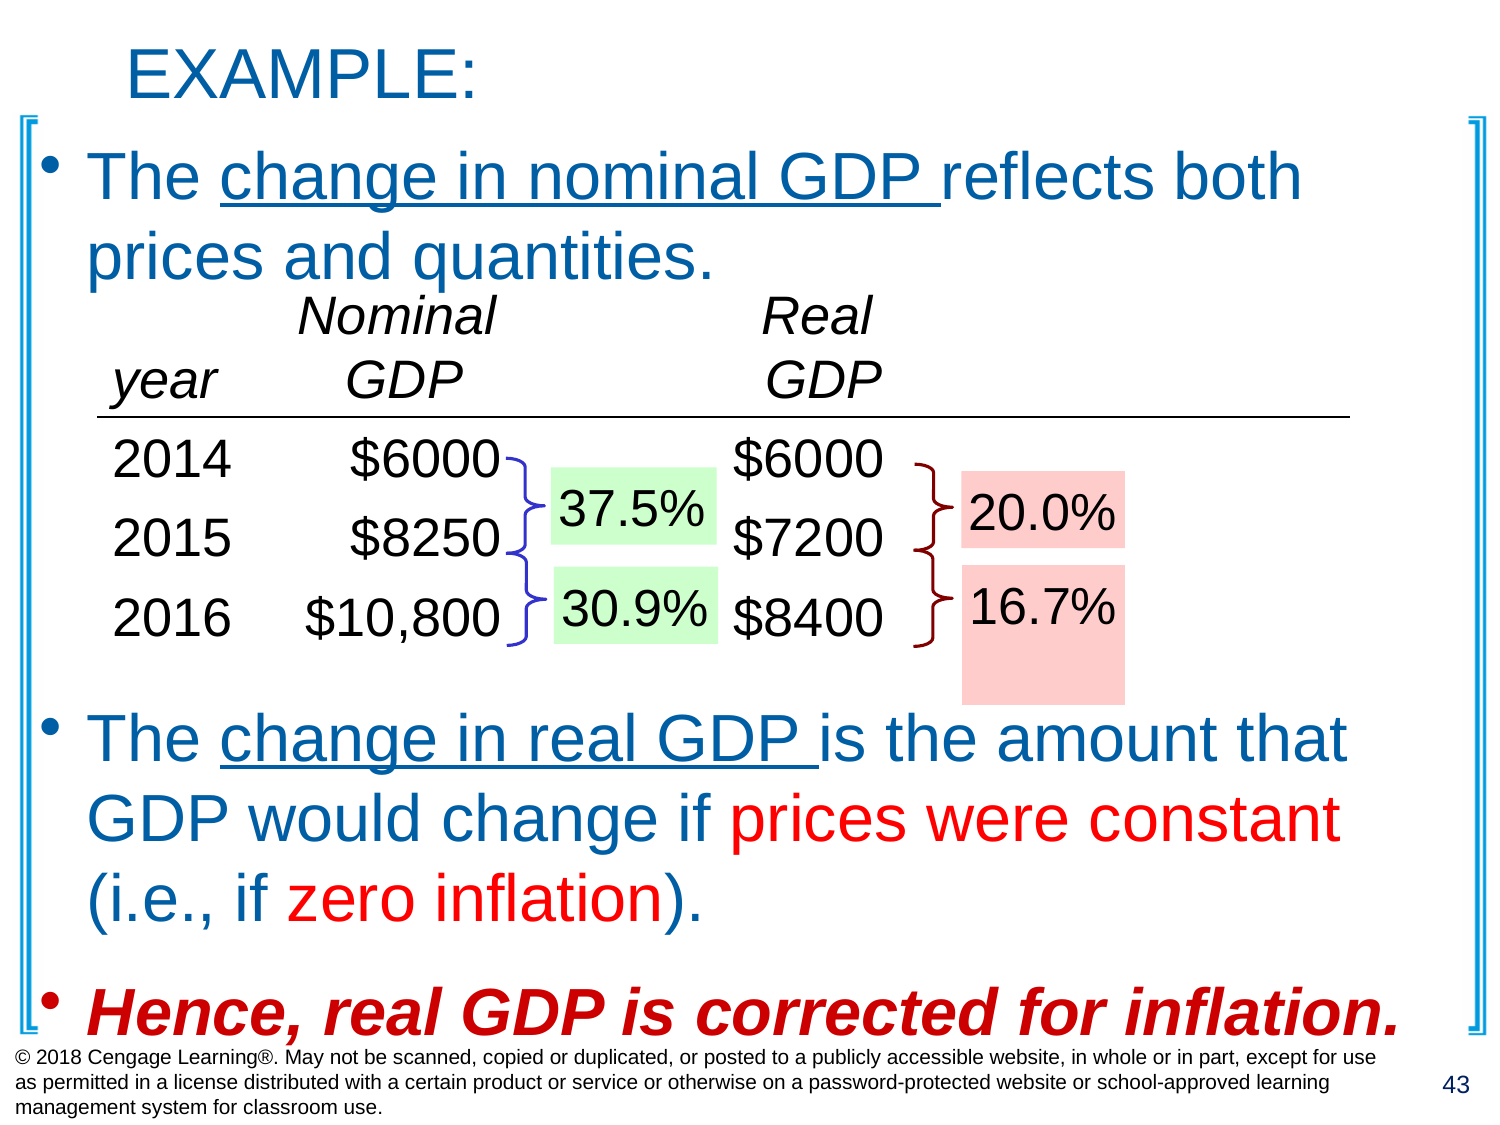

# EXAMPLE:
The change in nominal GDP reflects both prices and quantities.

The change in real GDP is the amount that
GDP would change if prices were constant
(i.e., if zero inflation).
Hence, real GDP is corrected for inflation.
| year | Nominal GDP |  | Real GDP |  |
| --- | --- | --- | --- | --- |
| 2014 | $6000 |  | $6000 |  |
| 2015 | $8250 |  | $7200 |  |
| 2016 | $10,800 |  | $8400 |  |

37.5%

30.9%

20.0%

16.7%
© 2018 Cengage Learning®. May not be scanned, copied or duplicated, or posted to a publicly accessible website, in whole or in part, except for use as permitted in a license distributed with a certain product or service or otherwise on a password-protected website or school-approved learning management system for classroom use.
43